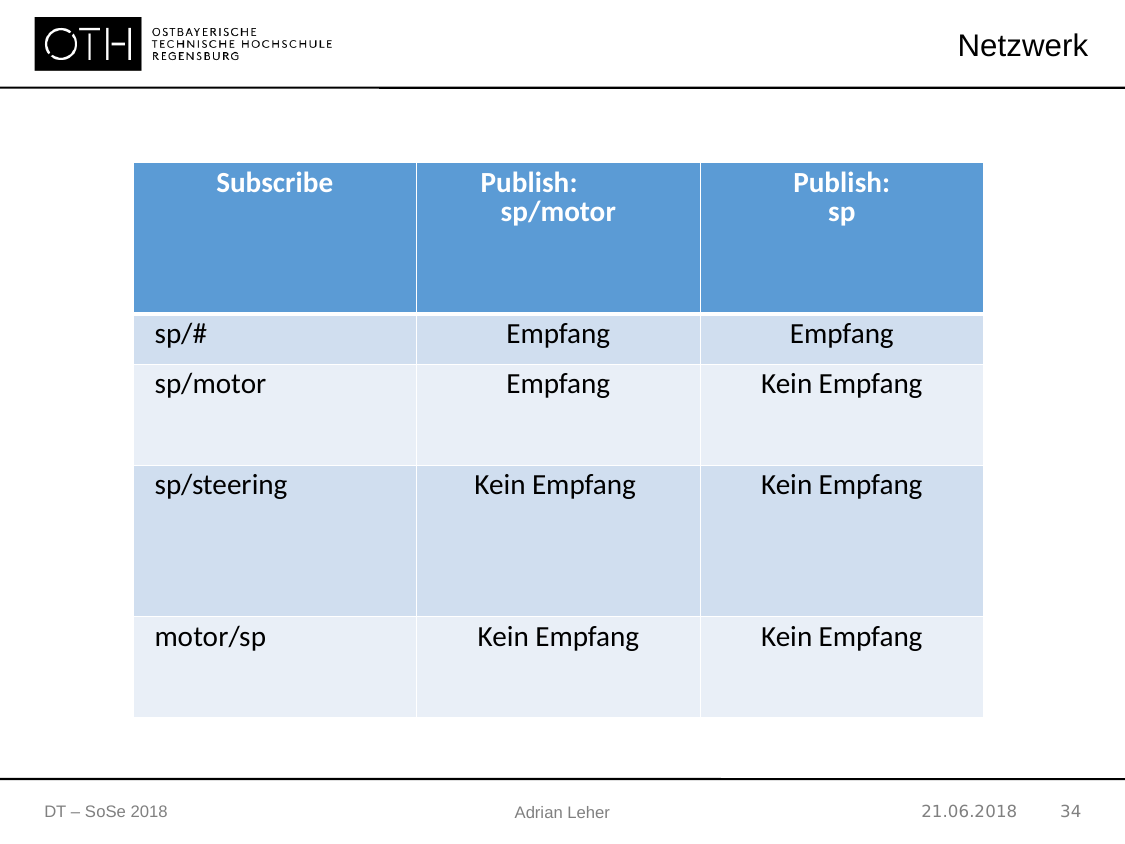

Netzwerk
| Subscribe | Publish: sp/motor | Publish: sp |
| --- | --- | --- |
| sp/# | Empfang | Empfang |
| sp/motor | Empfang | Kein Empfang |
| sp/steering | Kein Empfang | Kein Empfang |
| motor/sp | Kein Empfang | Kein Empfang |
Adrian Leher